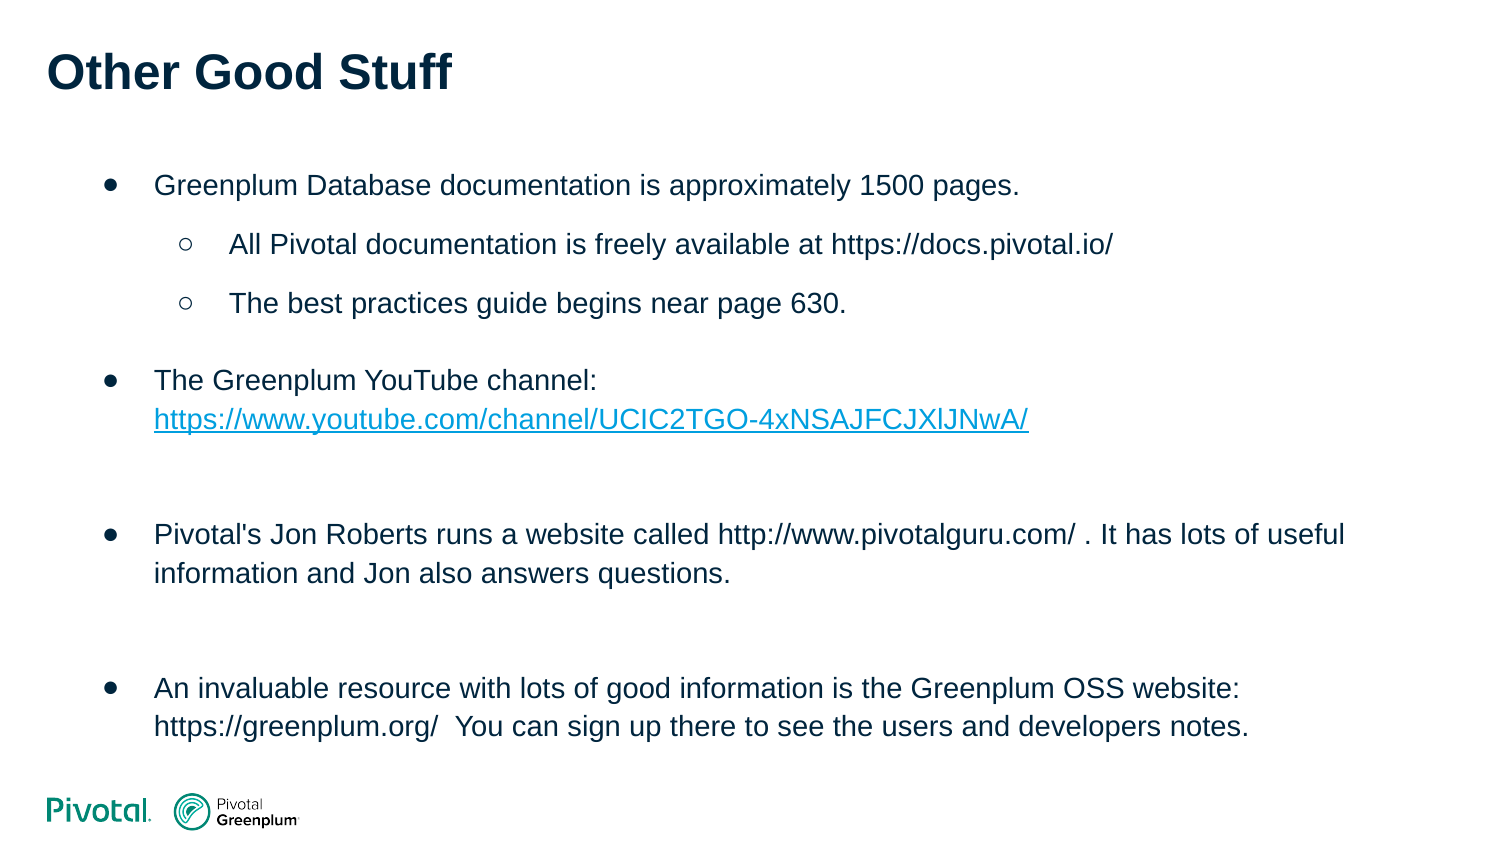

# Other Good Stuff
Greenplum Database documentation is approximately 1500 pages.
All Pivotal documentation is freely available at https://docs.pivotal.io/
The best practices guide begins near page 630.

The Greenplum YouTube channel:  https://www.youtube.com/channel/UCIC2TGO-4xNSAJFCJXlJNwA/

Pivotal's Jon Roberts runs a website called http://www.pivotalguru.com/ . It has lots of useful information and Jon also answers questions.

An invaluable resource with lots of good information is the Greenplum OSS website: https://greenplum.org/  You can sign up there to see the users and developers notes.